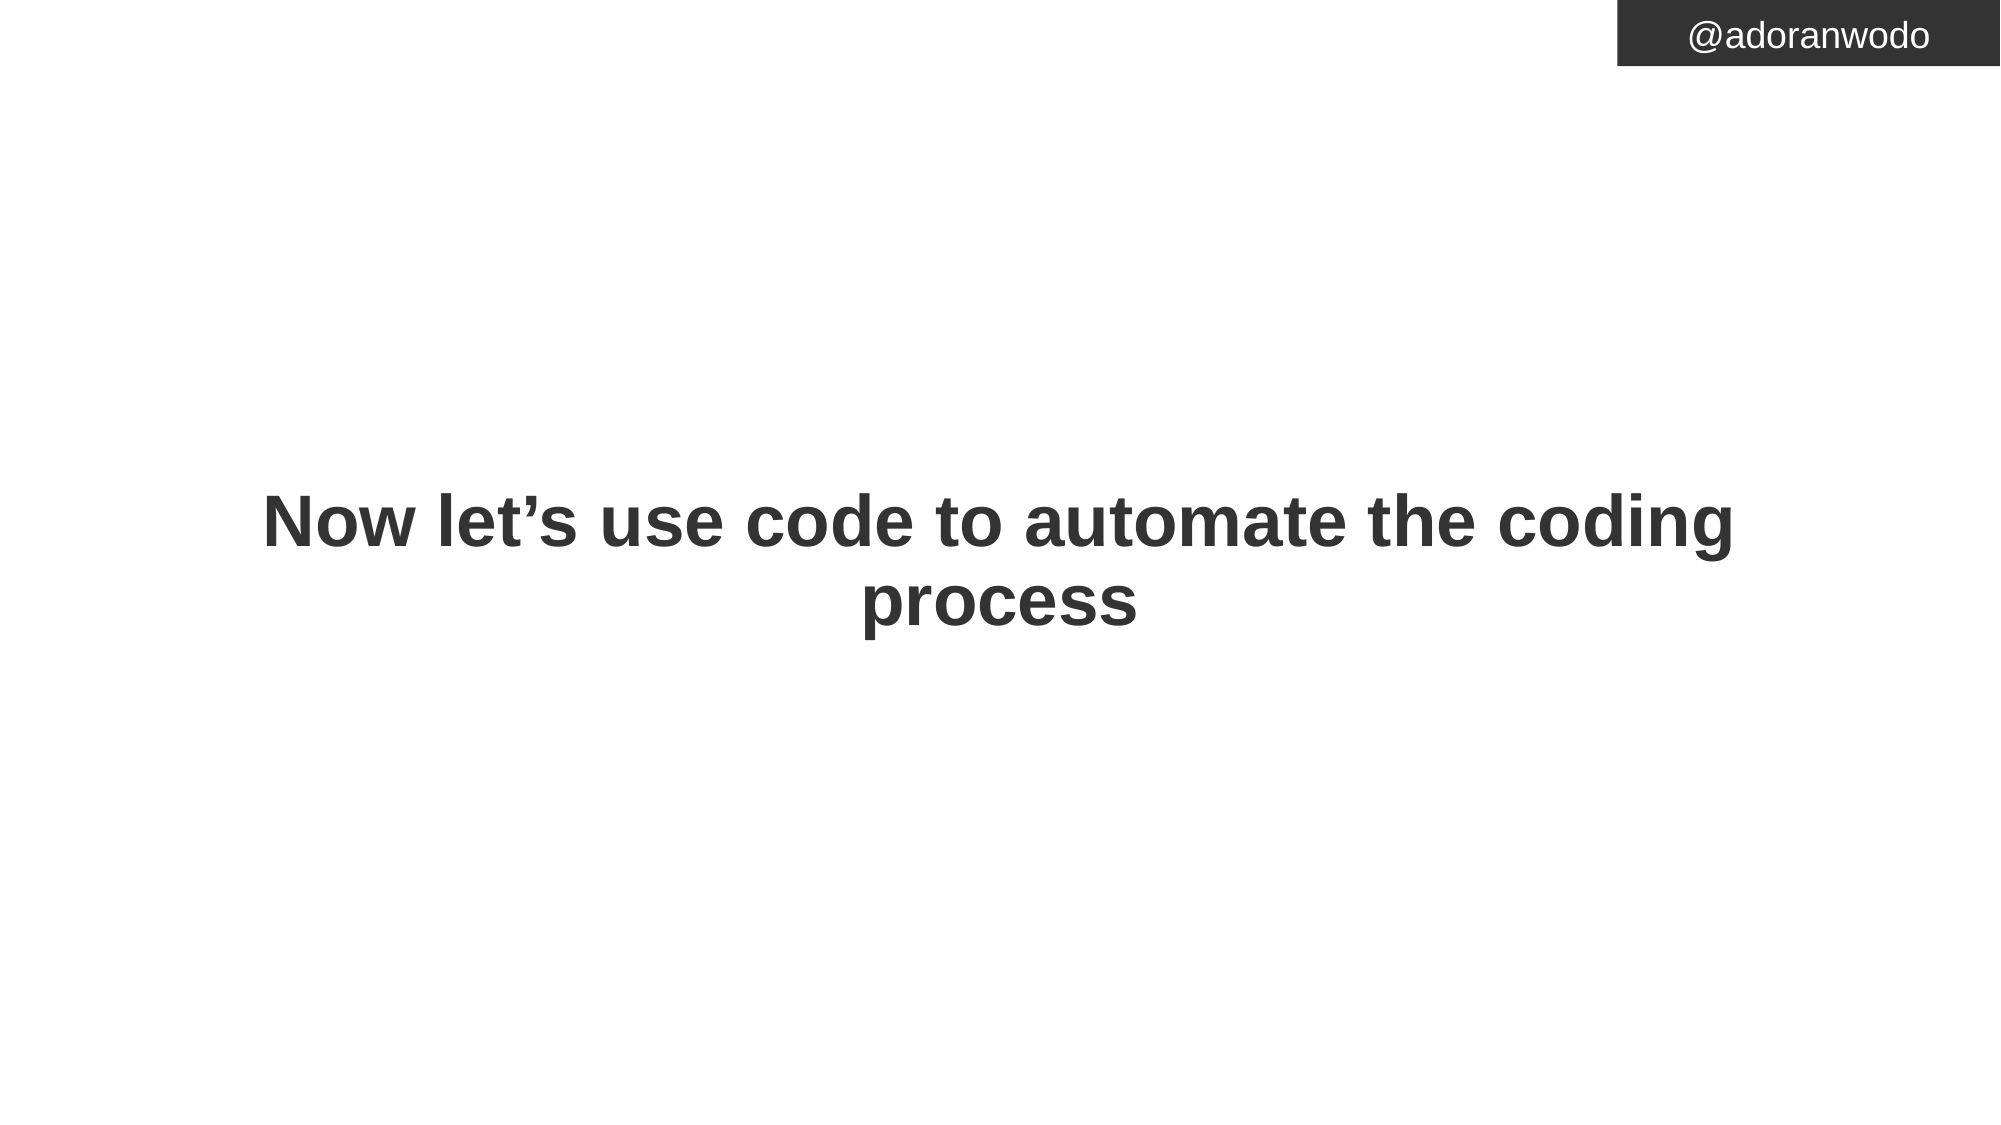

@adoranwodo
# Now let’s use code to automate the coding process